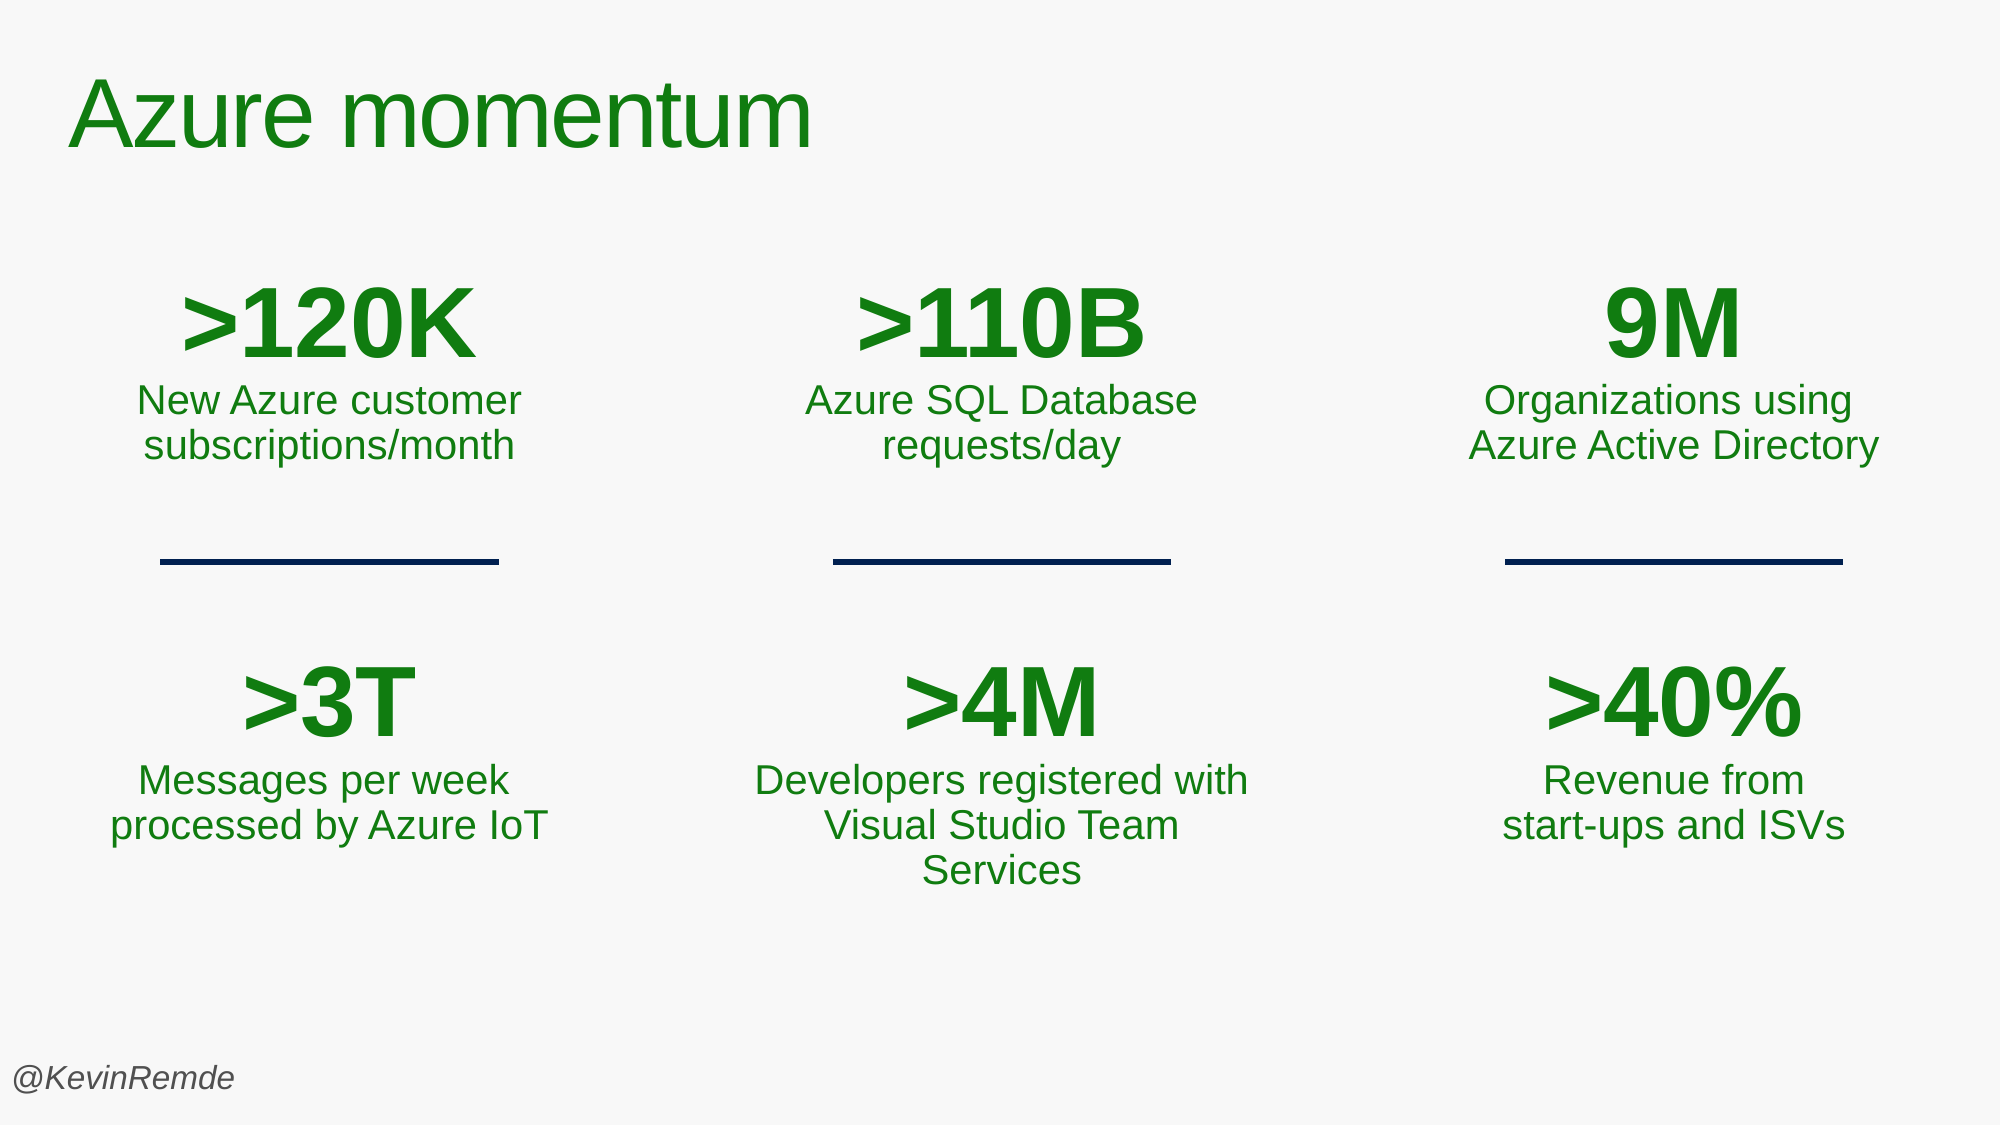

# Azure momentum
>120K
New Azure customer subscriptions/month
>110B
Azure SQL Database
requests/day
9M
Organizations using
Azure Active Directory
>3T
Messages per week
processed by Azure IoT
>4M
Developers registered with Visual Studio Team Services
>40%
Revenue from
start-ups and ISVs